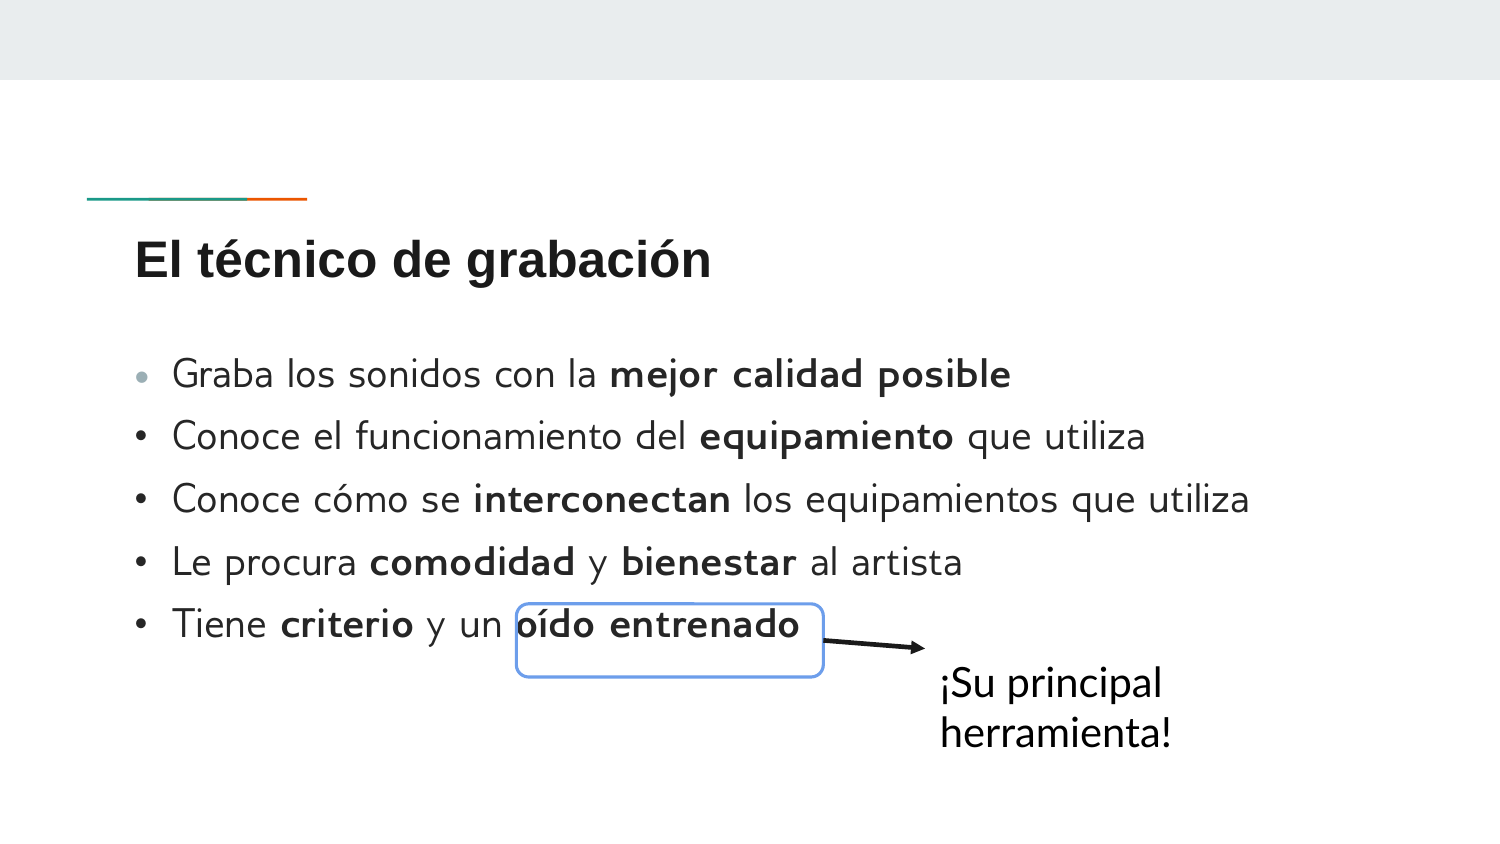

# El técnico de grabación
Graba los sonidos con la mejor calidad posible
Conoce el funcionamiento del equipamiento que utiliza
Conoce cómo se interconectan los equipamientos que utiliza
Le procura comodidad y bienestar al artista
Tiene criterio y un oído entrenado

¡Su principal herramienta!